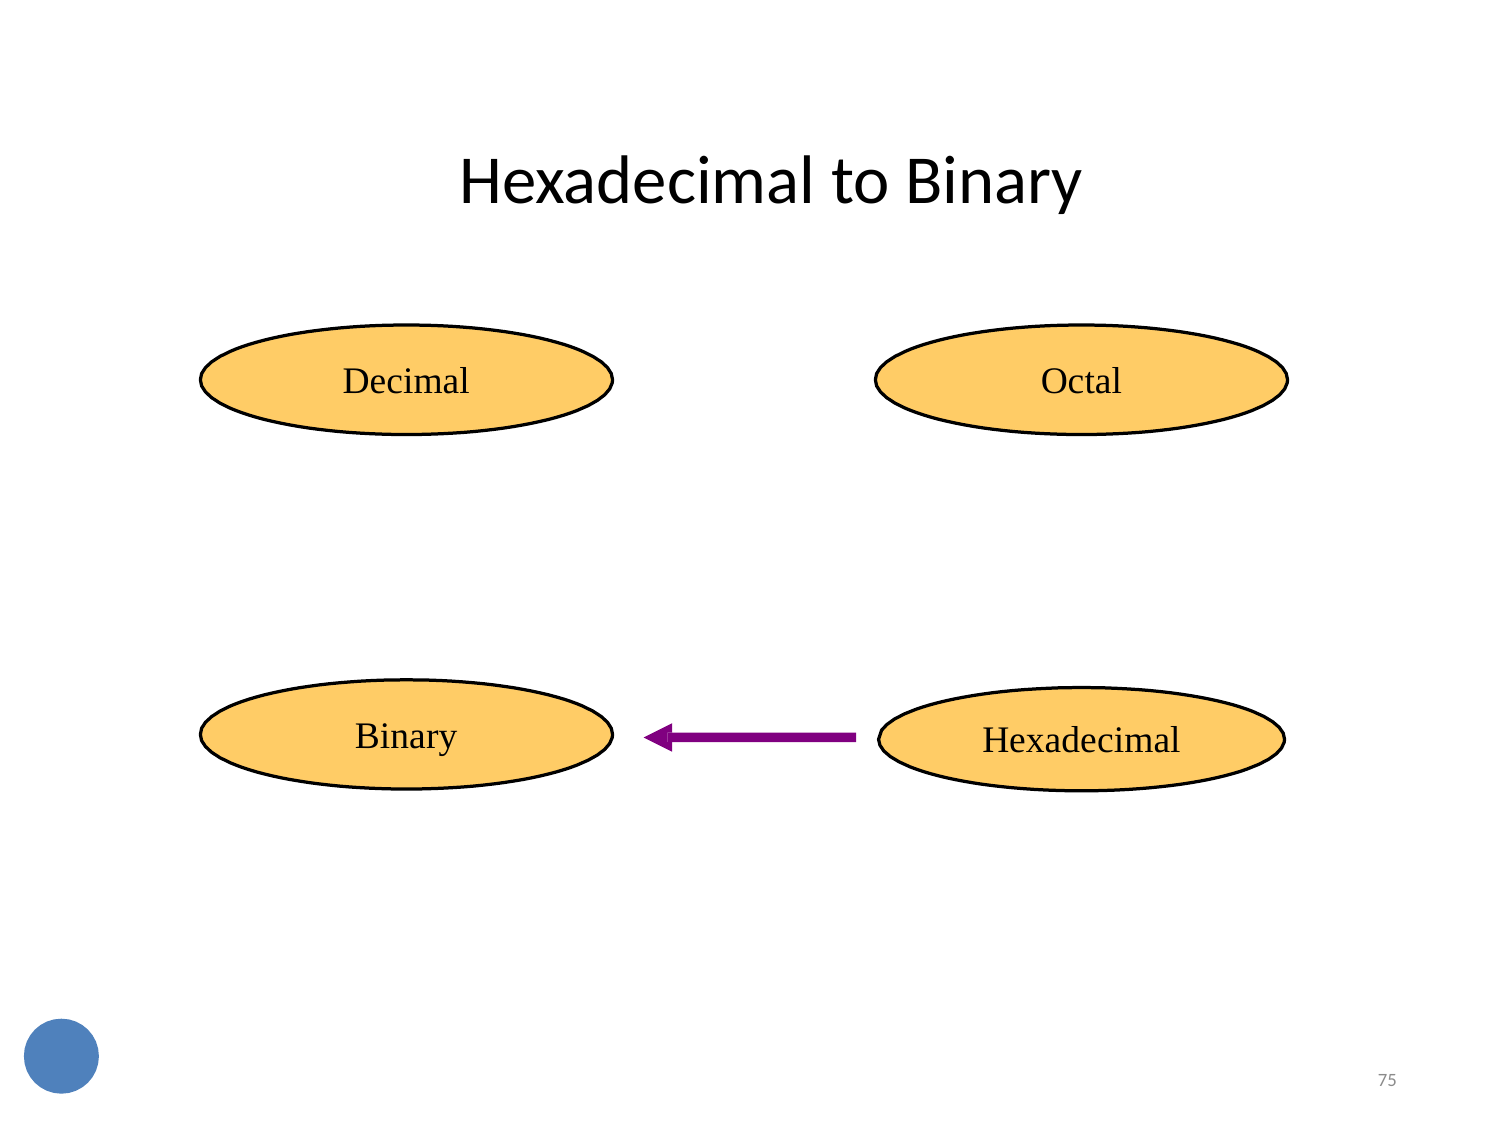

75
# Hexadecimal to Binary

Decimal
Octal

Binary
Hexadecimal